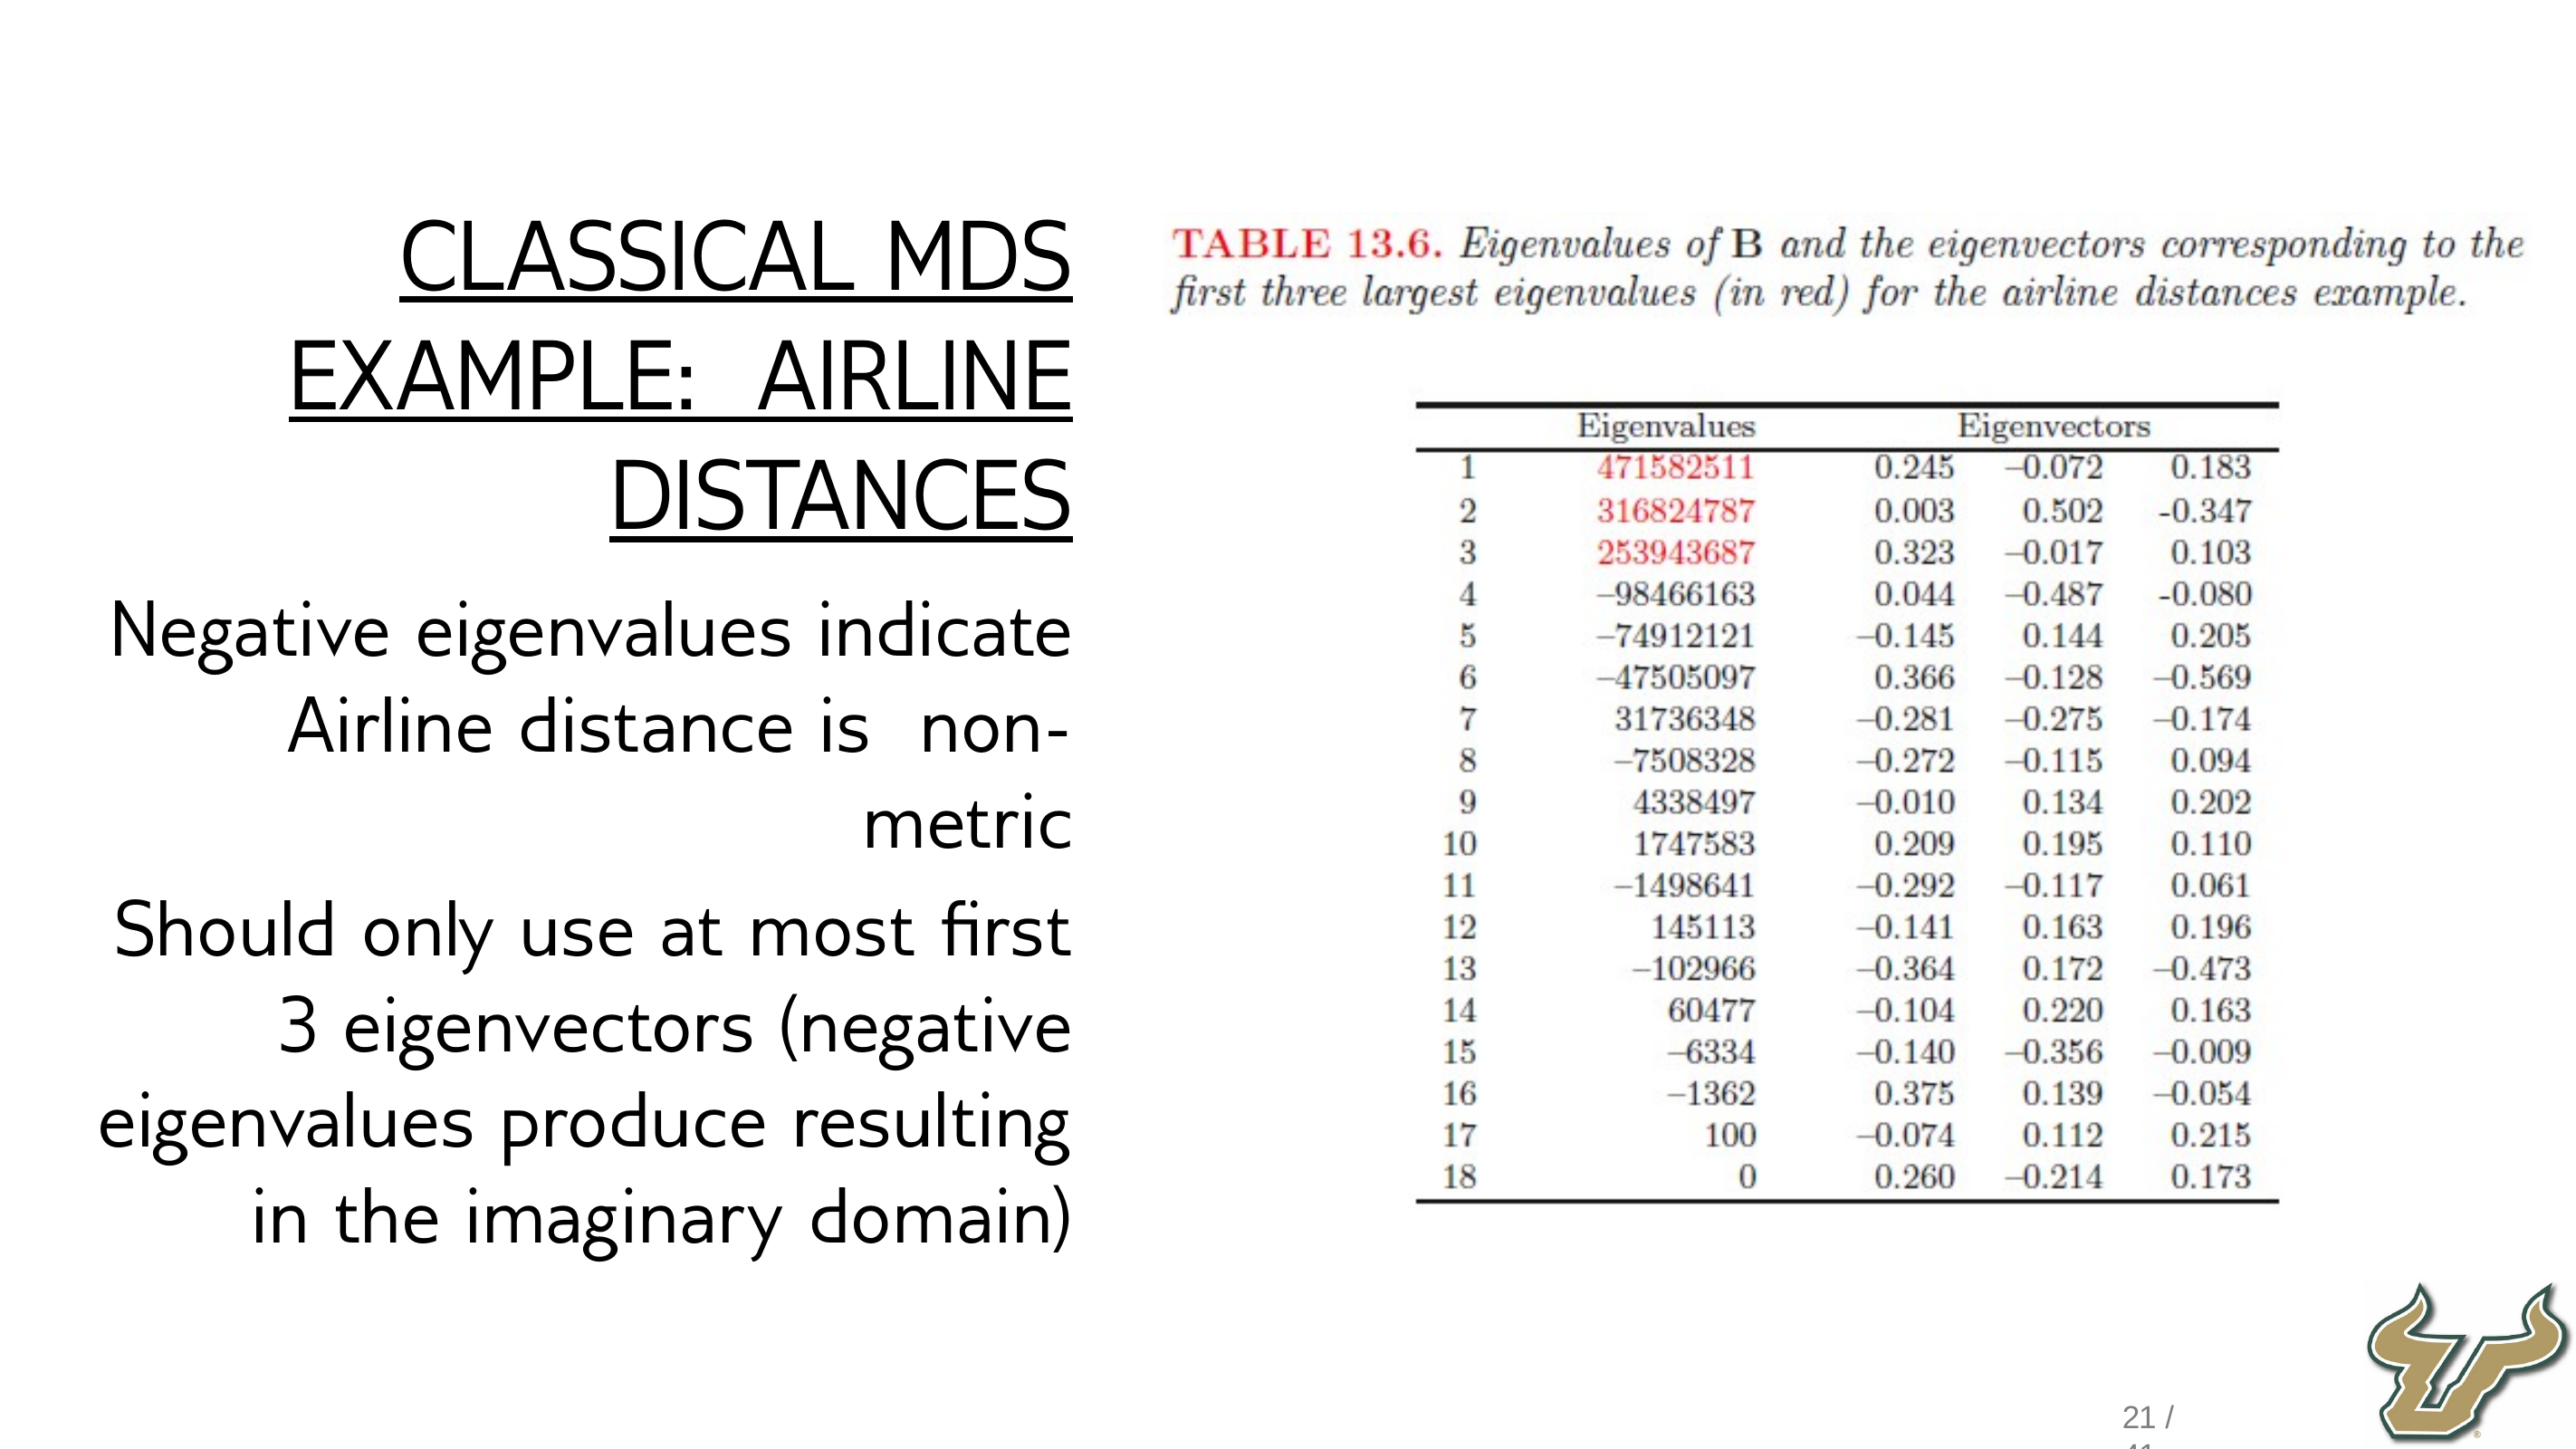

Classical MDS example:  Airline distances
Negative eigenvalues indicate Airline distance is  non-metric
Should only use at most first 3 eigenvectors (negative eigenvalues produce resulting in the imaginary domain)

21 / 41